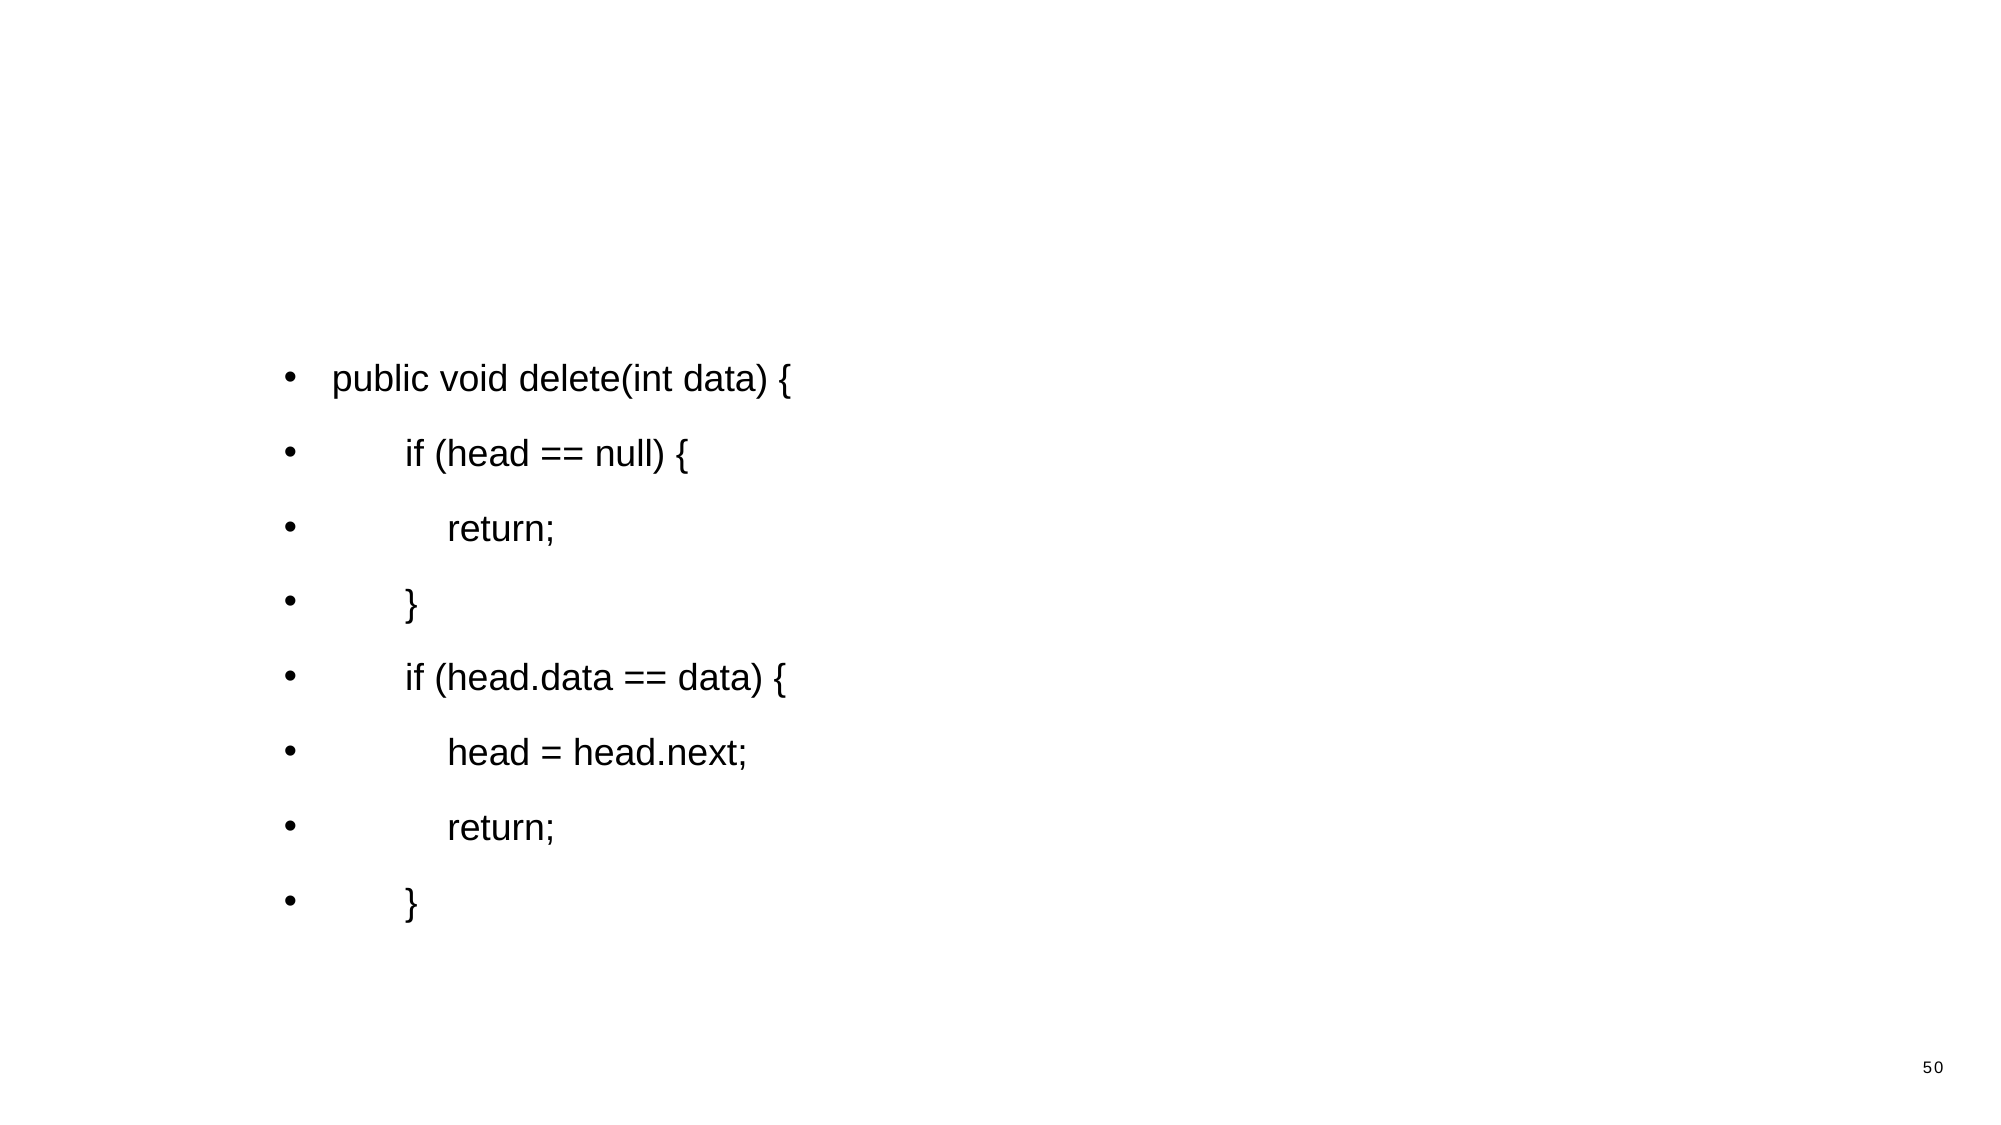

#
 public void delete(int data) {
        if (head == null) {
            return;
        }
        if (head.data == data) {
            head = head.next;
            return;
        }
50